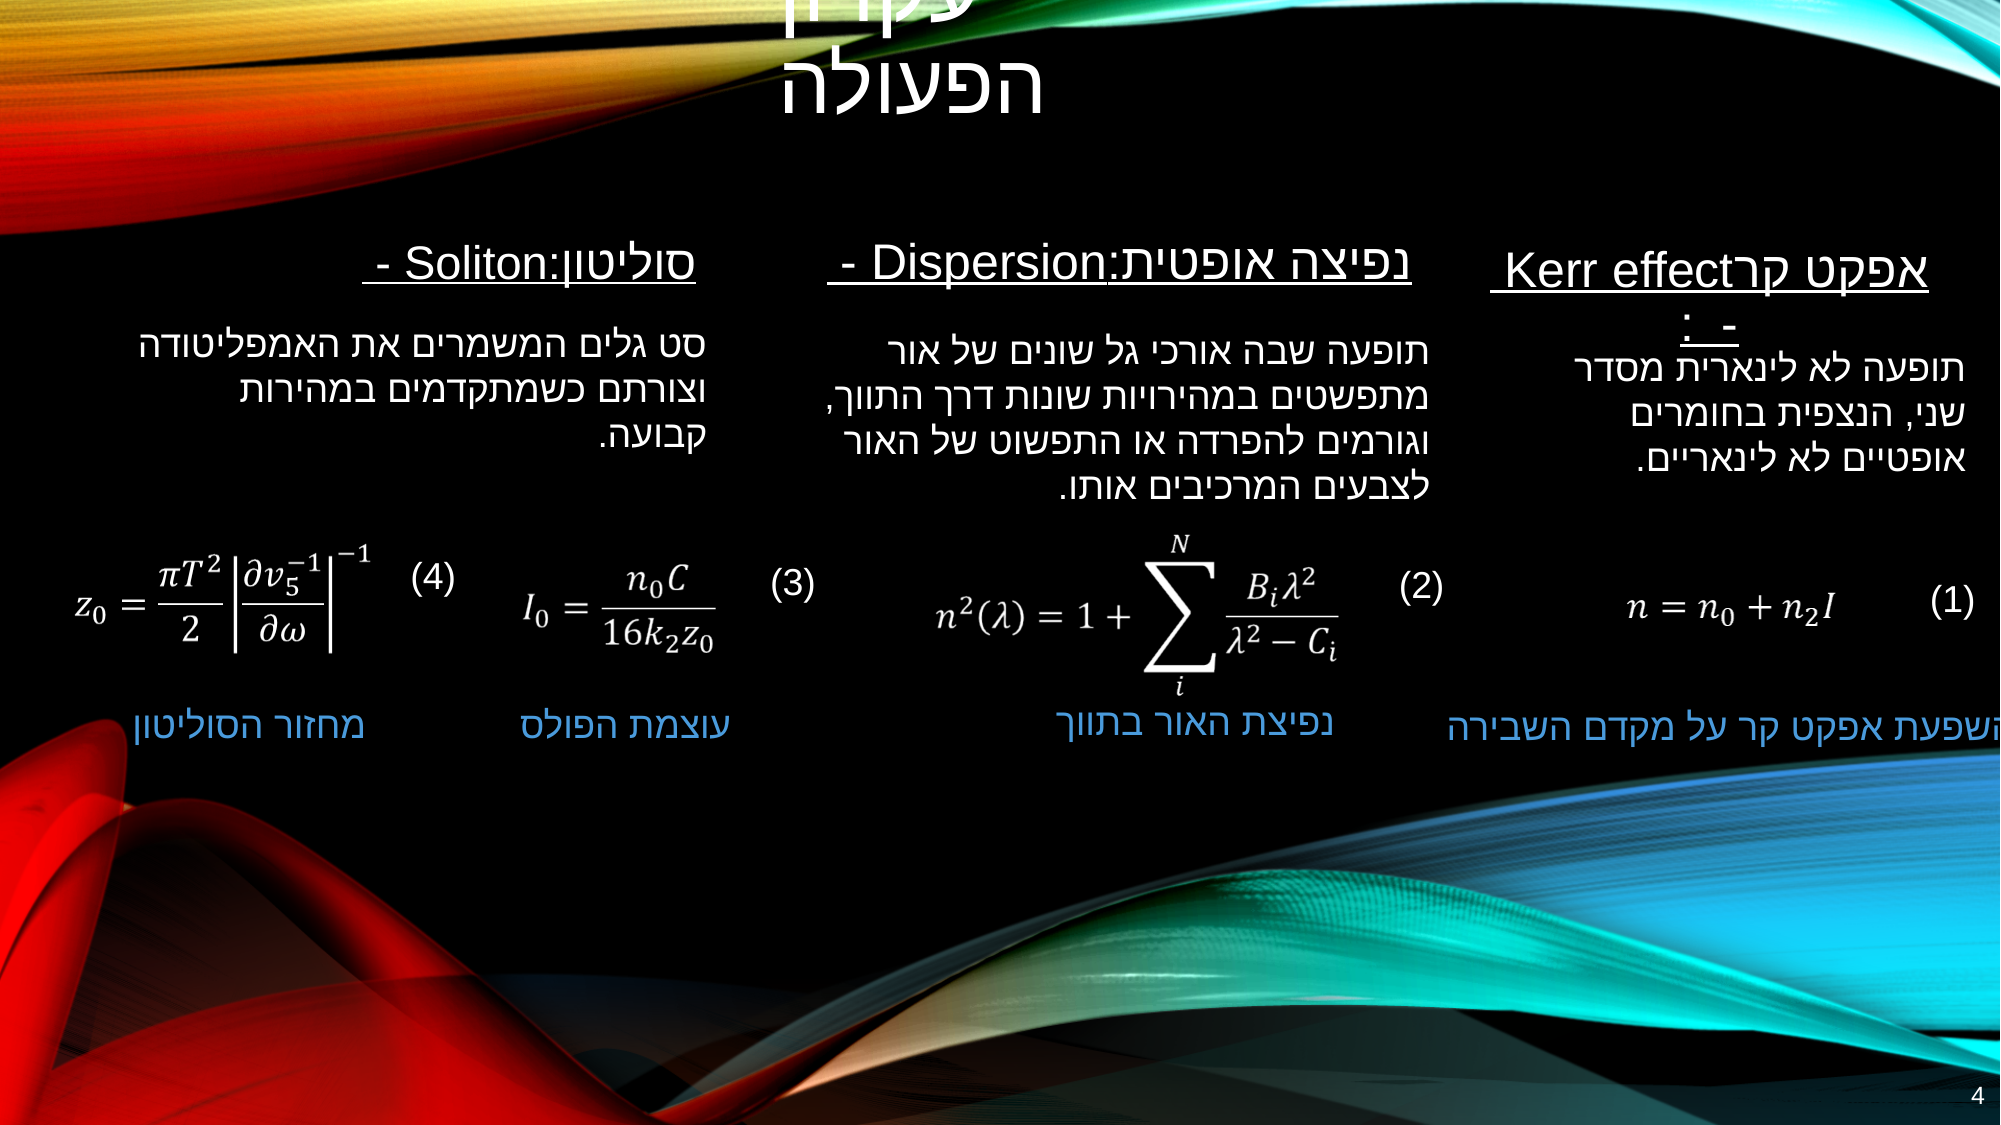

# עקרון הפעולה
נפיצה אופטית:Dispersion -
תופעה שבה אורכי גל שונים של אור מתפשטים במהירויות שונות דרך התווך, וגורמים להפרדה או התפשוט של האור לצבעים המרכיבים אותו.
(2)
נפיצת האור בתווך
סוליטון:Soliton -
סט גלים המשמרים את האמפליטודה וצורתם כשמתקדמים במהירות קבועה.

(4)

מחזור הסוליטון
עוצמת הפולס
אפקט קרKerr effect  -  :
תופעה לא לינארית מסדר שני, הנצפית בחומרים אופטיים לא לינאריים.
(1)

השפעת אפקט קר על מקדם השבירה

(3)
4